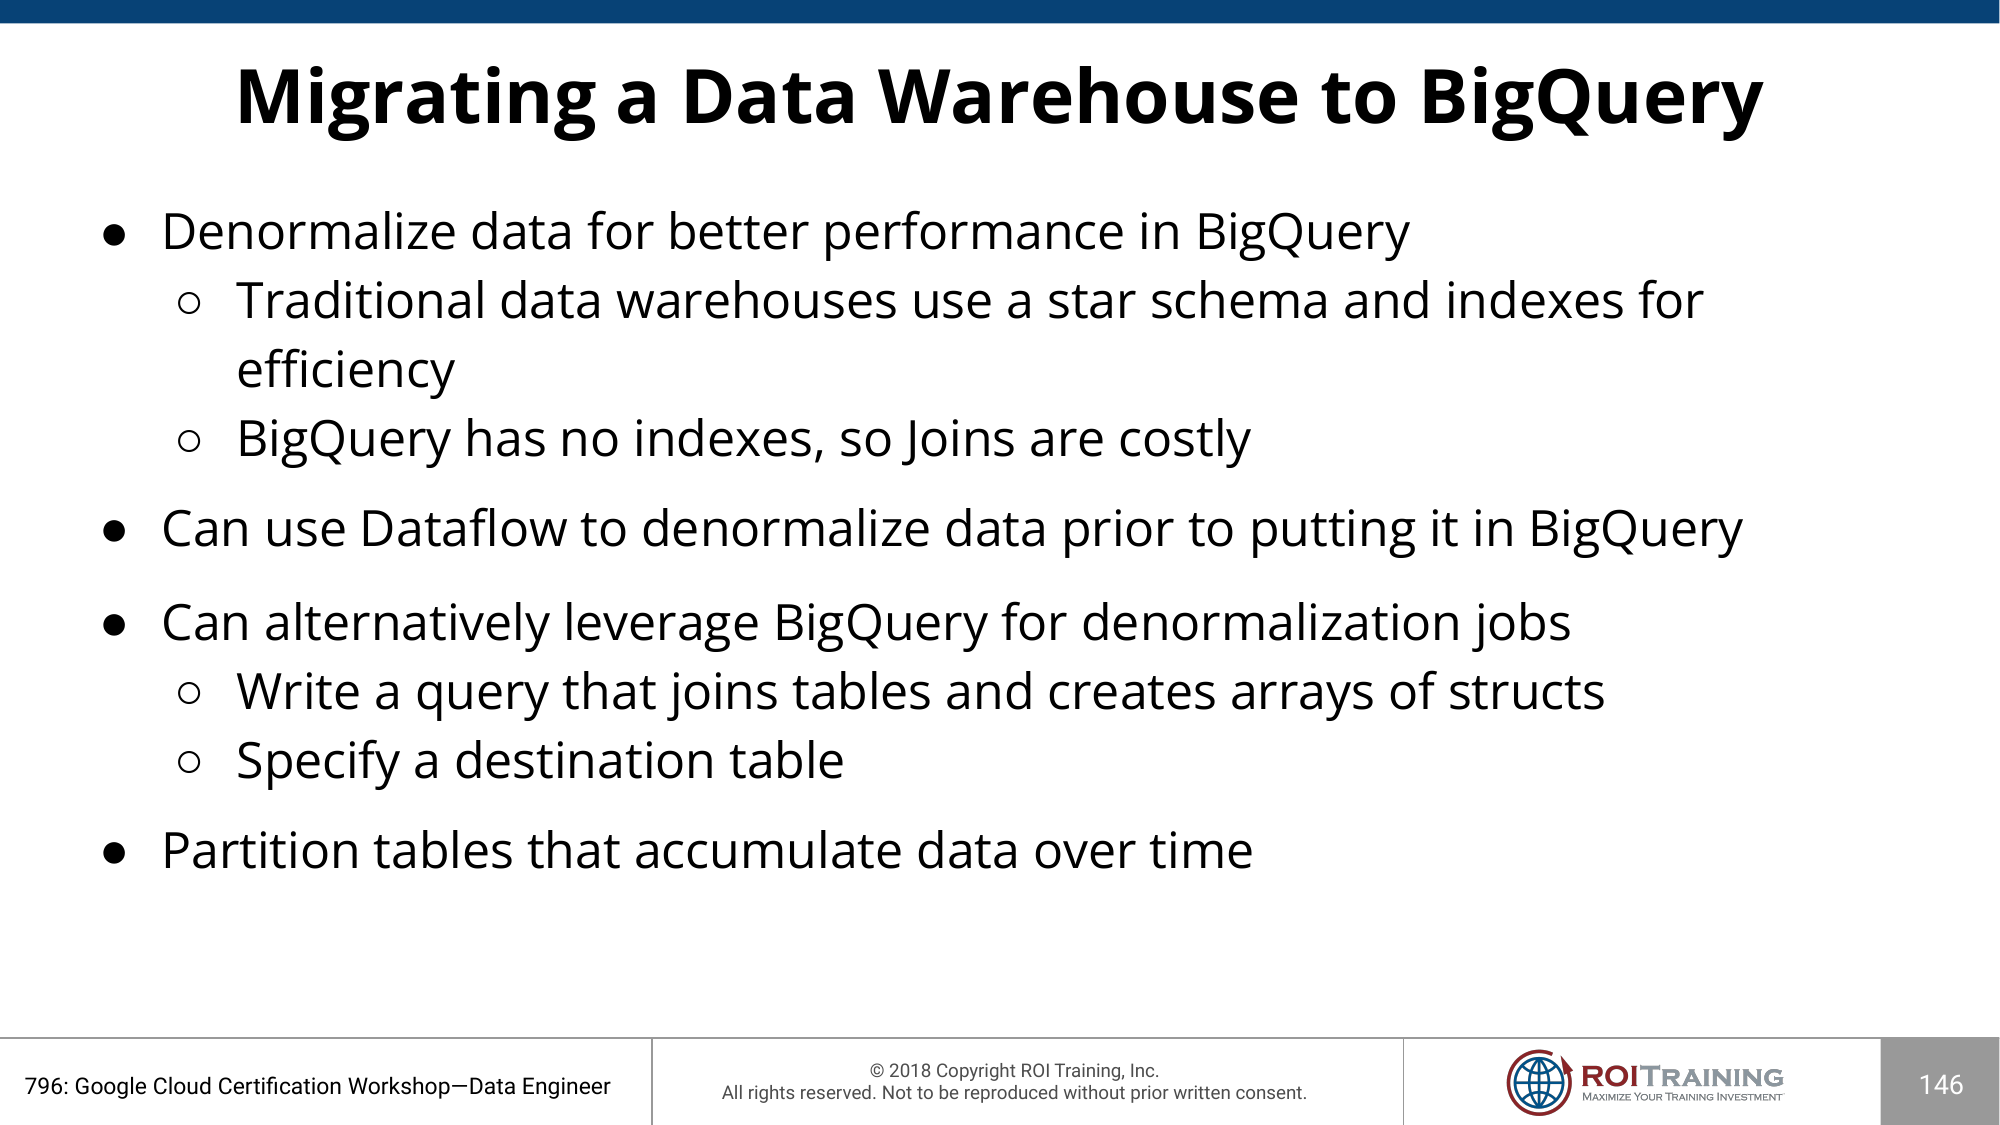

# Migrating a Data Warehouse to BigQuery
Denormalize data for better performance in BigQuery
Traditional data warehouses use a star schema and indexes for efficiency
BigQuery has no indexes, so Joins are costly
Can use Dataflow to denormalize data prior to putting it in BigQuery
Can alternatively leverage BigQuery for denormalization jobs
Write a query that joins tables and creates arrays of structs
Specify a destination table
Partition tables that accumulate data over time